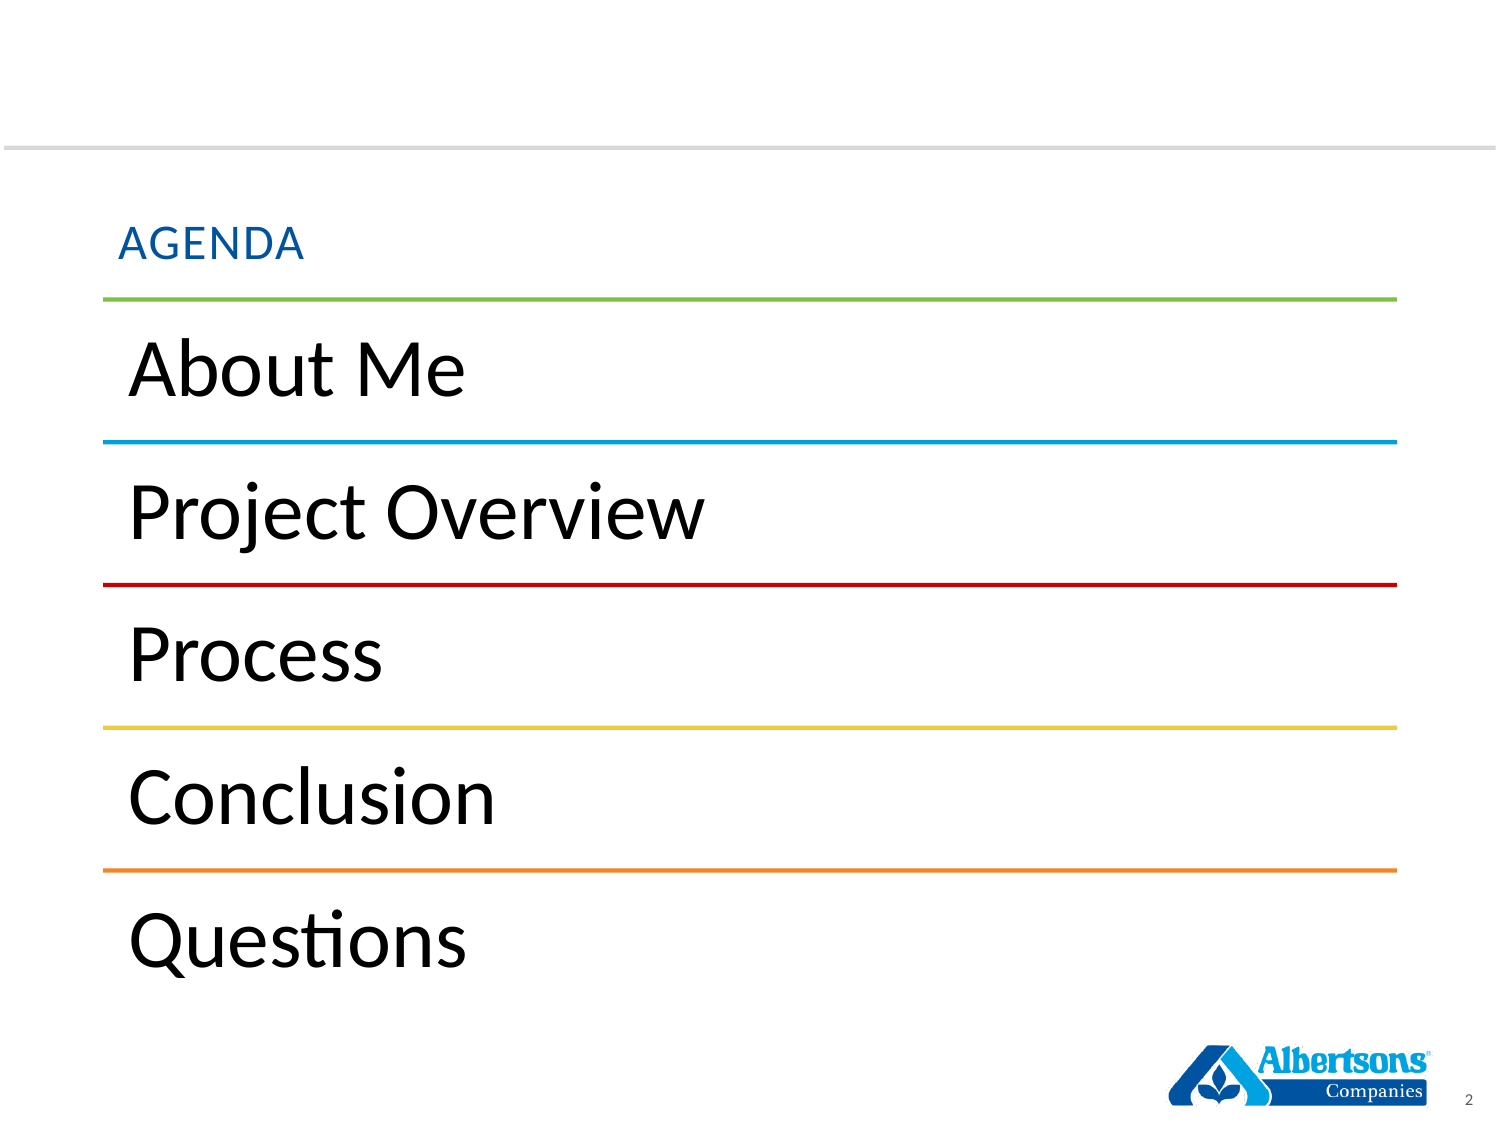

# Agenda
About Me
Project Overview
Process
Conclusion
Questions